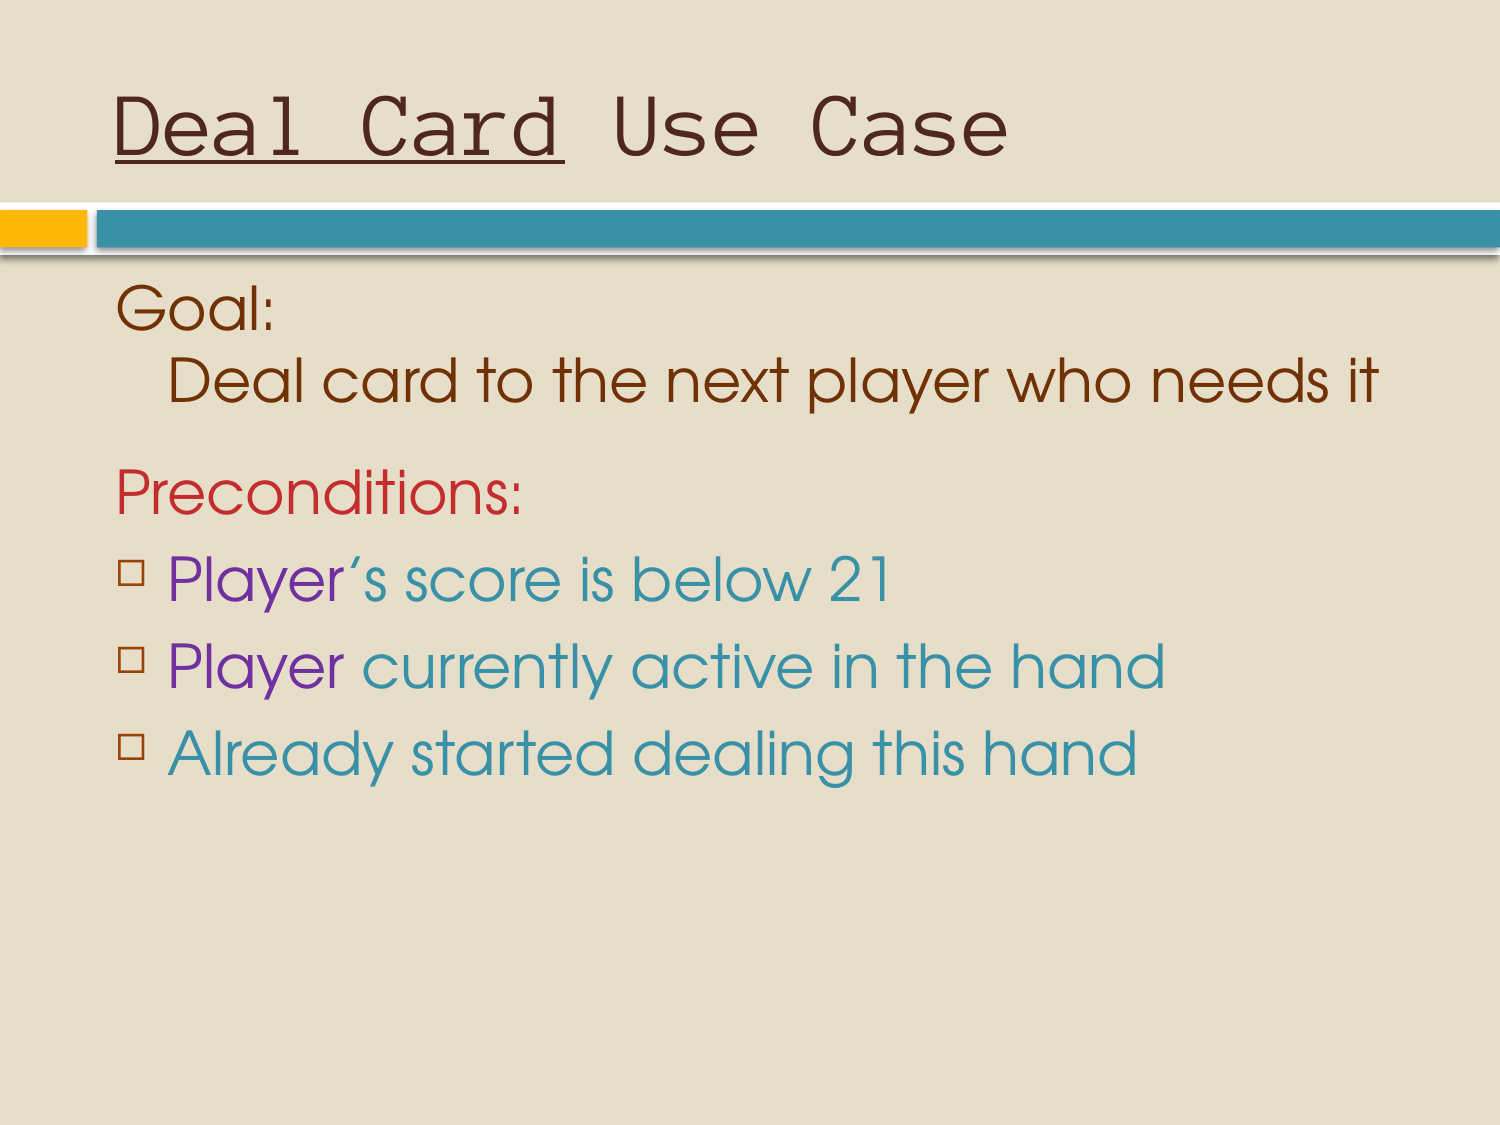

# Deal Card Use Case
Goal:
Deal card to the next player who needs it
Preconditions:
Player’s score is below 21
Player currently active in the hand
Already started dealing this hand